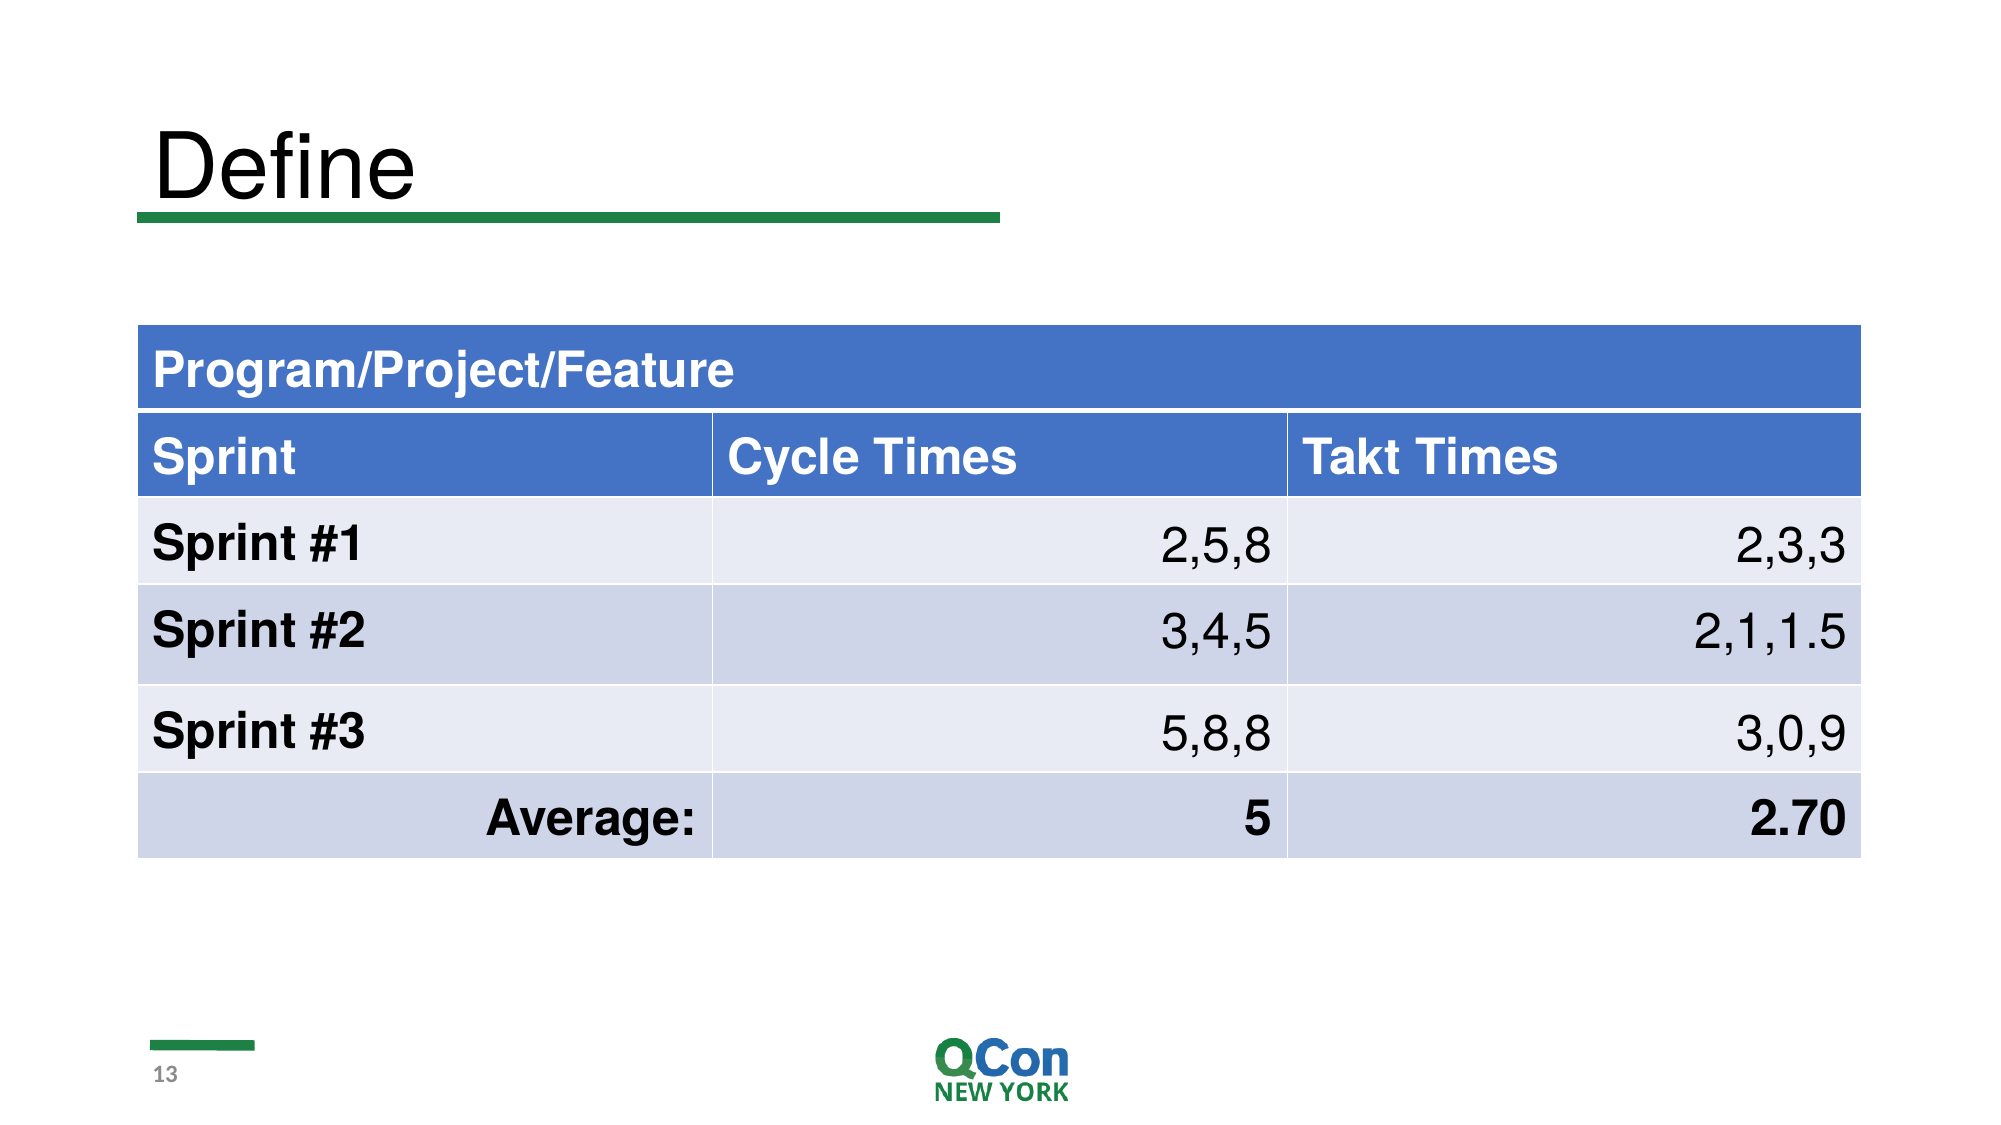

# Define
| Program/Project/Feature |  |  |
| --- | --- | --- |
| Sprint | Cycle Times | Takt Times |
| Sprint #1 | 2,5,8 | 2,3,3 |
| Sprint #2 | 3,4,5 | 2,1,1.5 |
| Sprint #3 | 5,8,8 | 3,0,9 |
| Average: | 5 | 2.70 |
13